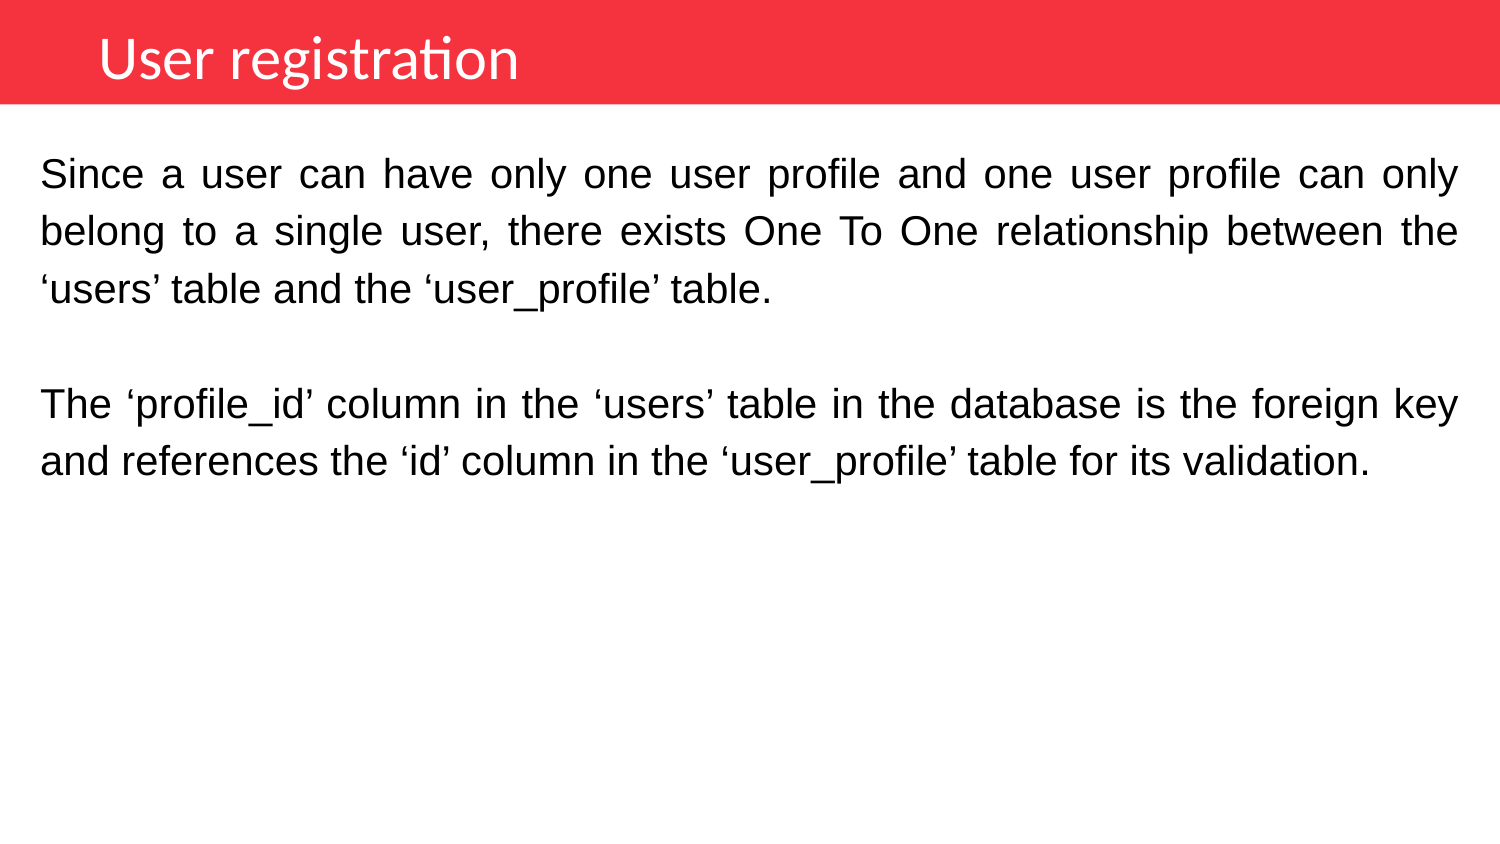

User registration

Since a user can have only one user profile and one user profile can only belong to a single user, there exists One To One relationship between the ‘users’ table and the ‘user_profile’ table.

The ‘profile_id’ column in the ‘users’ table in the database is the foreign key and references the ‘id’ column in the ‘user_profile’ table for its validation.